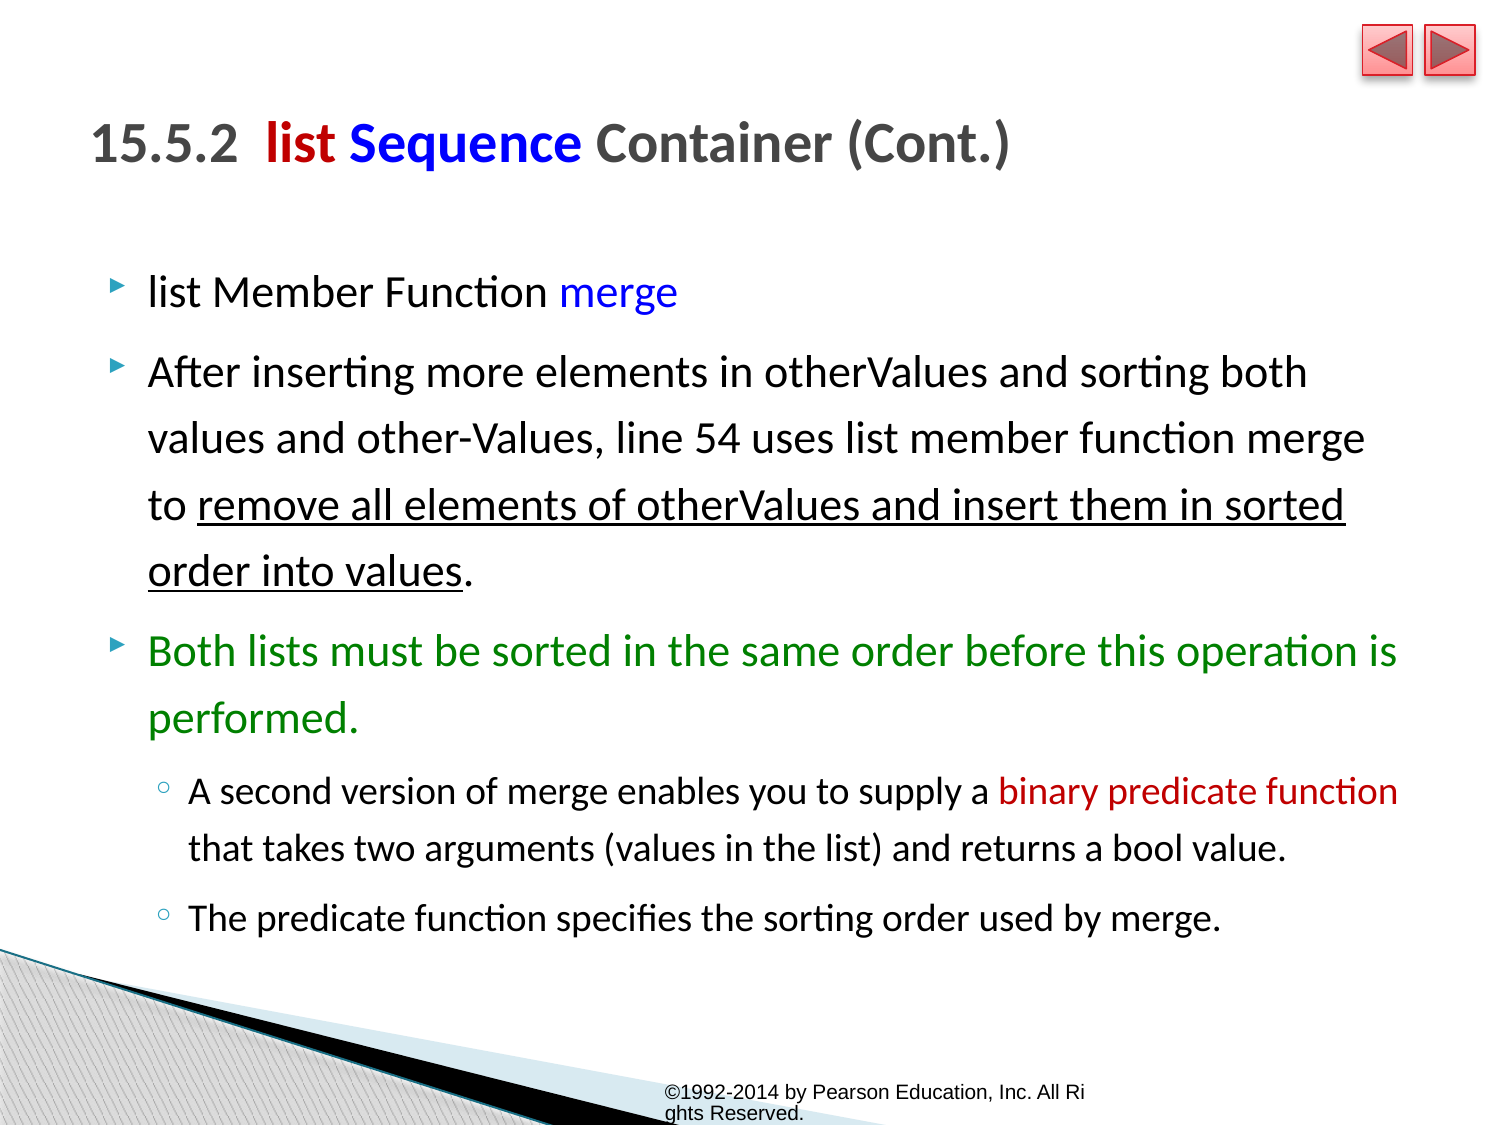

# 15.5.2  list Sequence Container (Cont.)
list Member Function merge
After inserting more elements in otherValues and sorting both values and other-Values, line 54 uses list member function merge to remove all elements of otherValues and insert them in sorted order into values.
Both lists must be sorted in the same order before this operation is performed.
A second version of merge enables you to supply a binary predicate function that takes two arguments (values in the list) and returns a bool value.
The predicate function specifies the sorting order used by merge.

©1992-2014 by Pearson Education, Inc. All Rights Reserved.